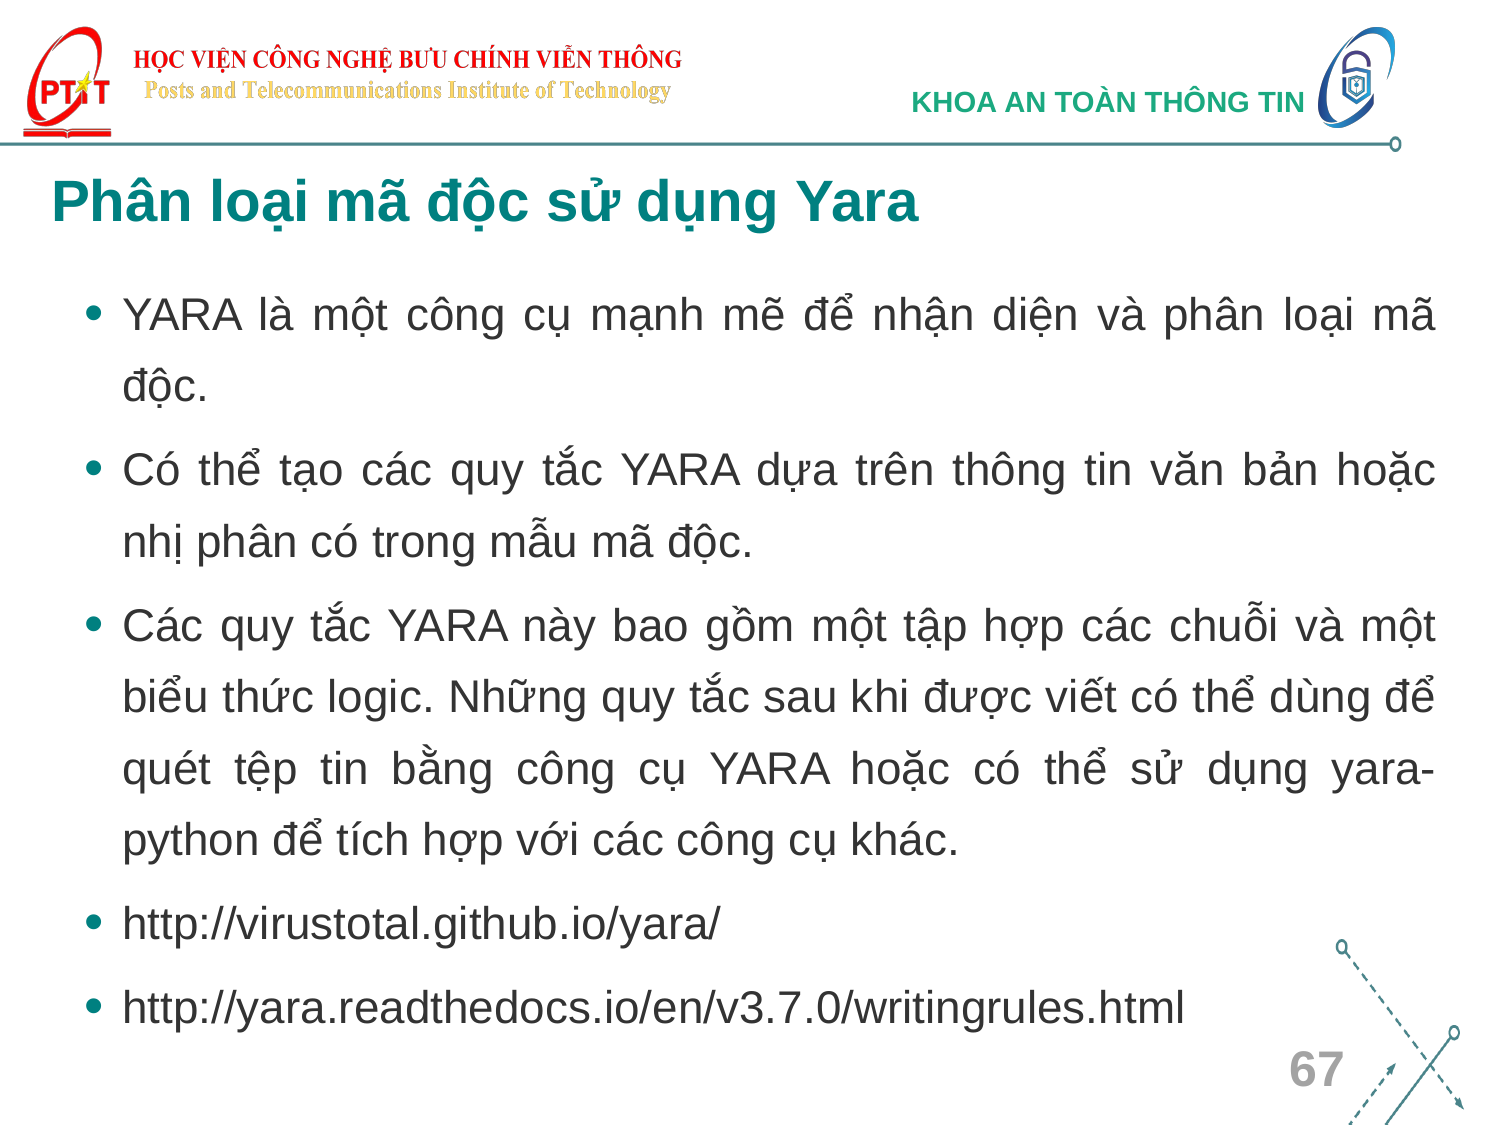

# Phân loại mã độc sử dụng Yara
YARA là một công cụ mạnh mẽ để nhận diện và phân loại mã độc.
Có thể tạo các quy tắc YARA dựa trên thông tin văn bản hoặc nhị phân có trong mẫu mã độc.
Các quy tắc YARA này bao gồm một tập hợp các chuỗi và một biểu thức logic. Những quy tắc sau khi được viết có thể dùng để quét tệp tin bằng công cụ YARA hoặc có thể sử dụng yara-python để tích hợp với các công cụ khác.
http:/​/​virustotal.​github.​io/​yara/​
http:/​/​yara.​readthedocs.​io/​en/​v3.​7.​0/writingrules.​html